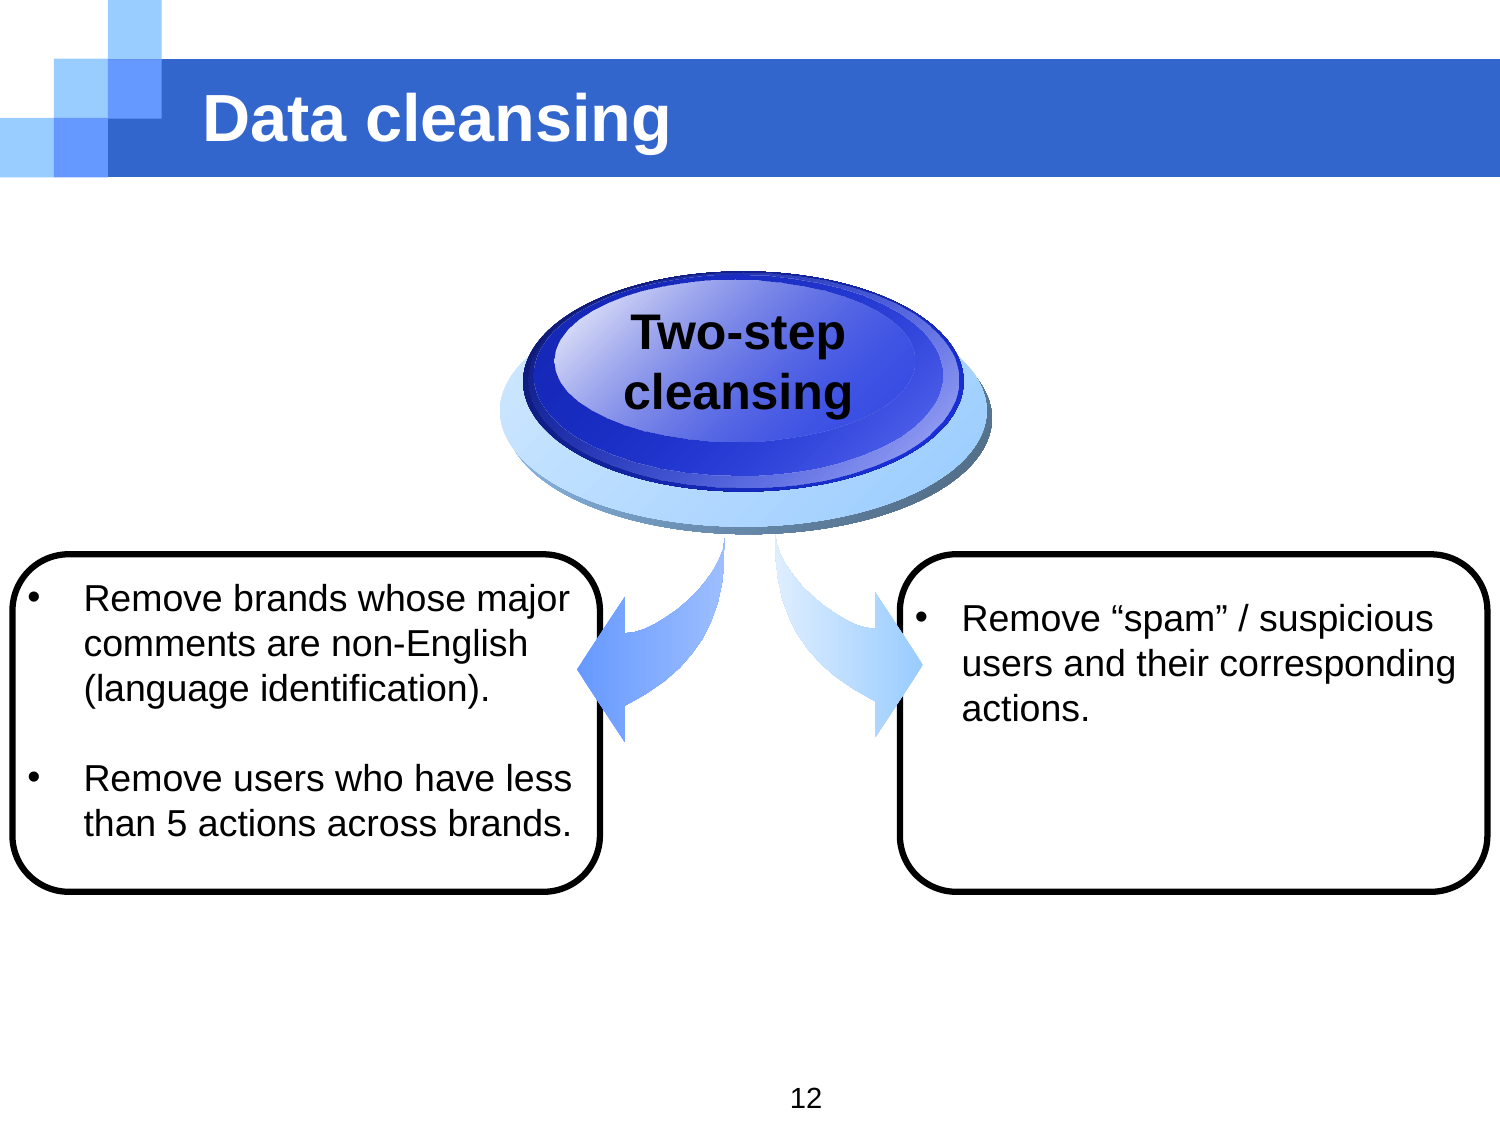

# Data cleansing

Two-step
cleansing

Remove brands whose major comments are non-English (language identification).

Remove users who have less than 5 actions across brands.
Remove “spam” / suspicious users and their corresponding actions.
12